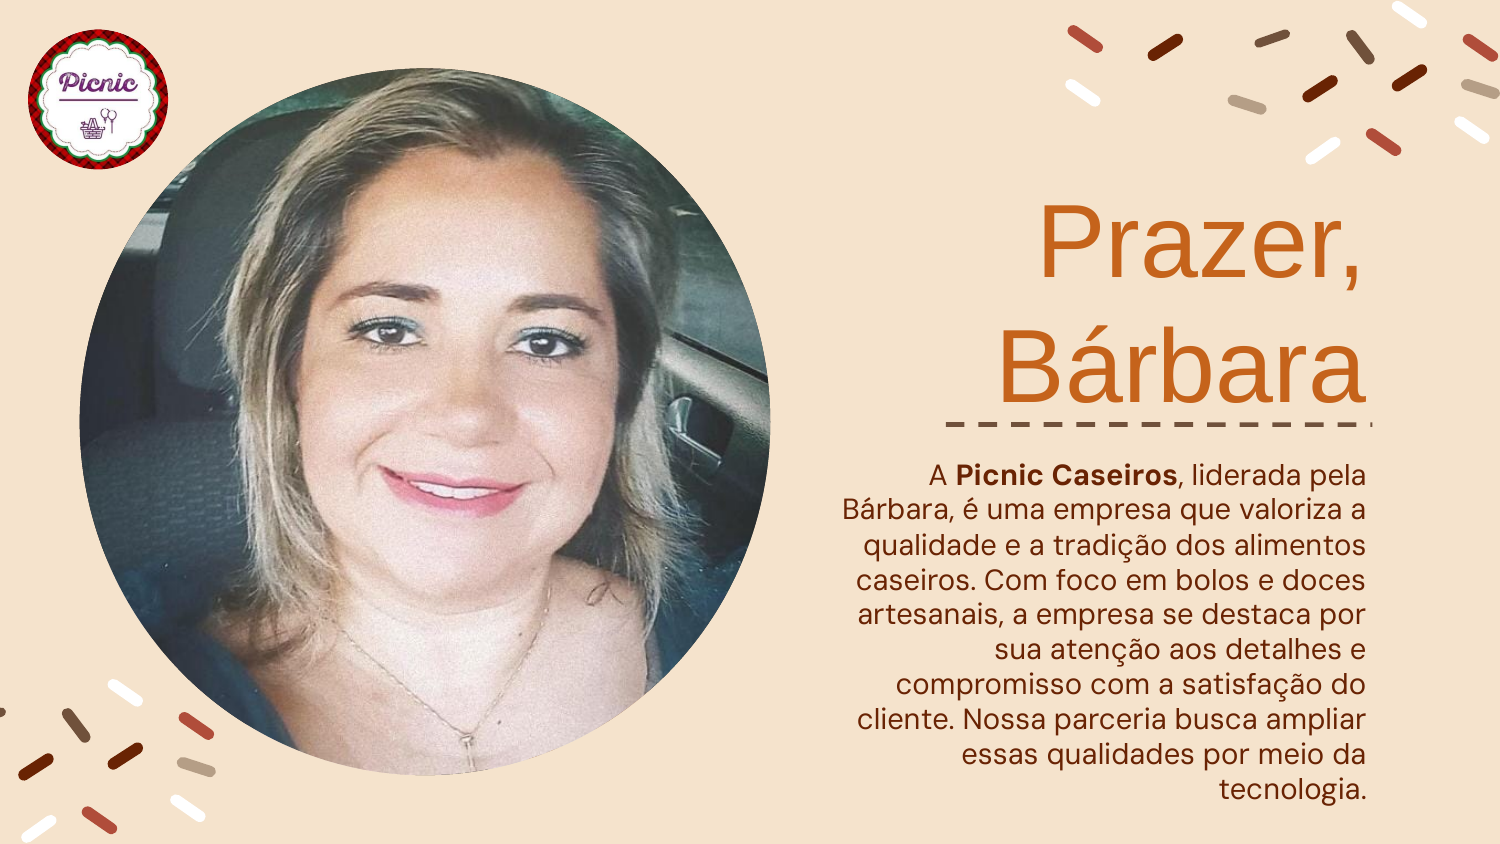

Prazer, Bárbara
# A Picnic Caseiros, liderada pela Bárbara, é uma empresa que valoriza a qualidade e a tradição dos alimentos caseiros. Com foco em bolos e doces artesanais, a empresa se destaca por sua atenção aos detalhes e compromisso com a satisfação do cliente. Nossa parceria busca ampliar essas qualidades por meio da tecnologia.